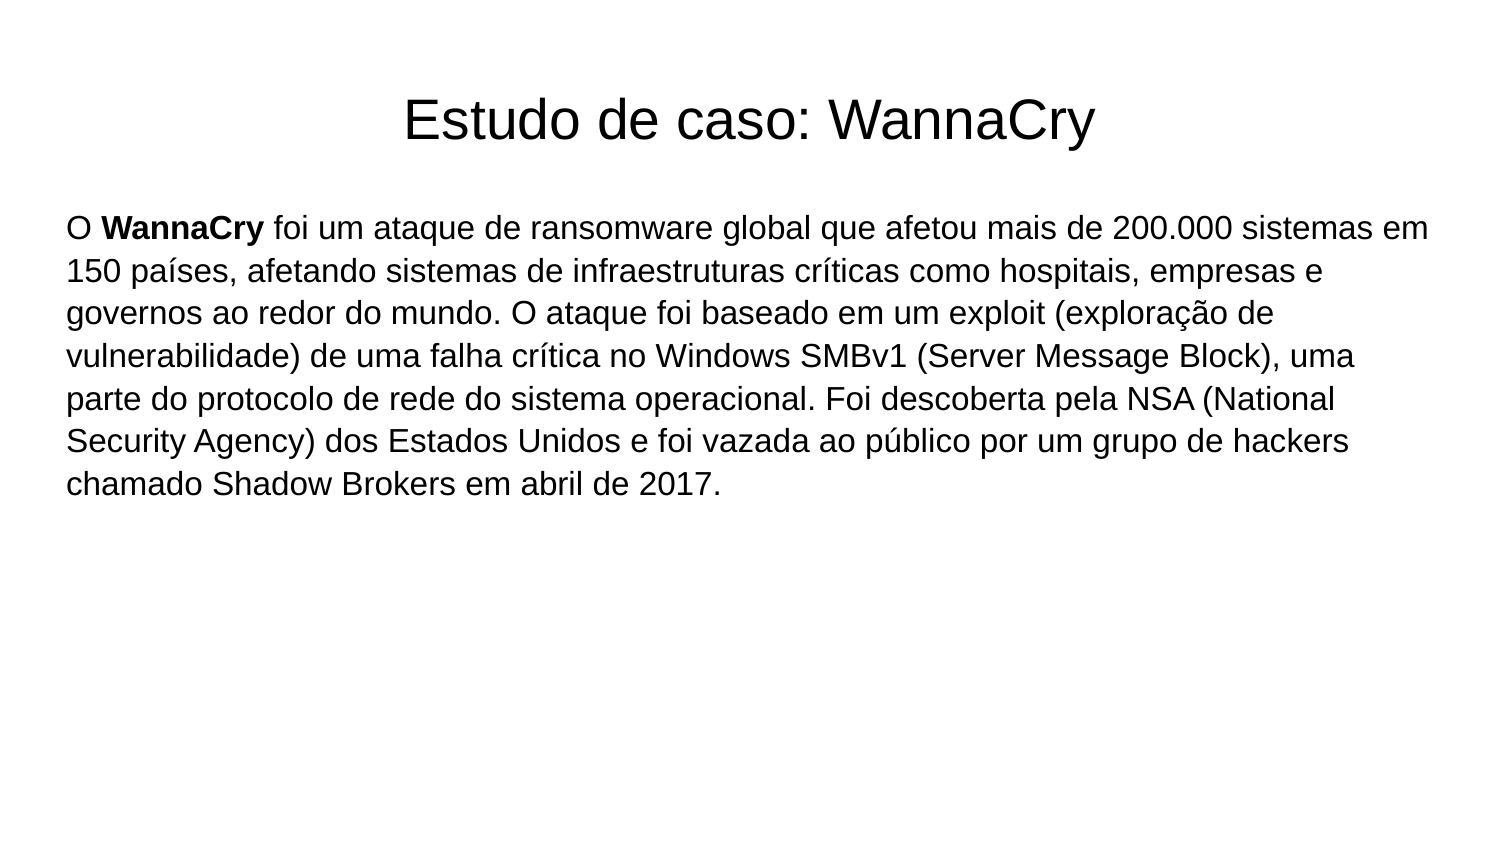

# Estudo de caso: WannaCry
O WannaCry foi um ataque de ransomware global que afetou mais de 200.000 sistemas em 150 países, afetando sistemas de infraestruturas críticas como hospitais, empresas e governos ao redor do mundo. O ataque foi baseado em um exploit (exploração de vulnerabilidade) de uma falha crítica no Windows SMBv1 (Server Message Block), uma parte do protocolo de rede do sistema operacional. Foi descoberta pela NSA (National Security Agency) dos Estados Unidos e foi vazada ao público por um grupo de hackers chamado Shadow Brokers em abril de 2017.